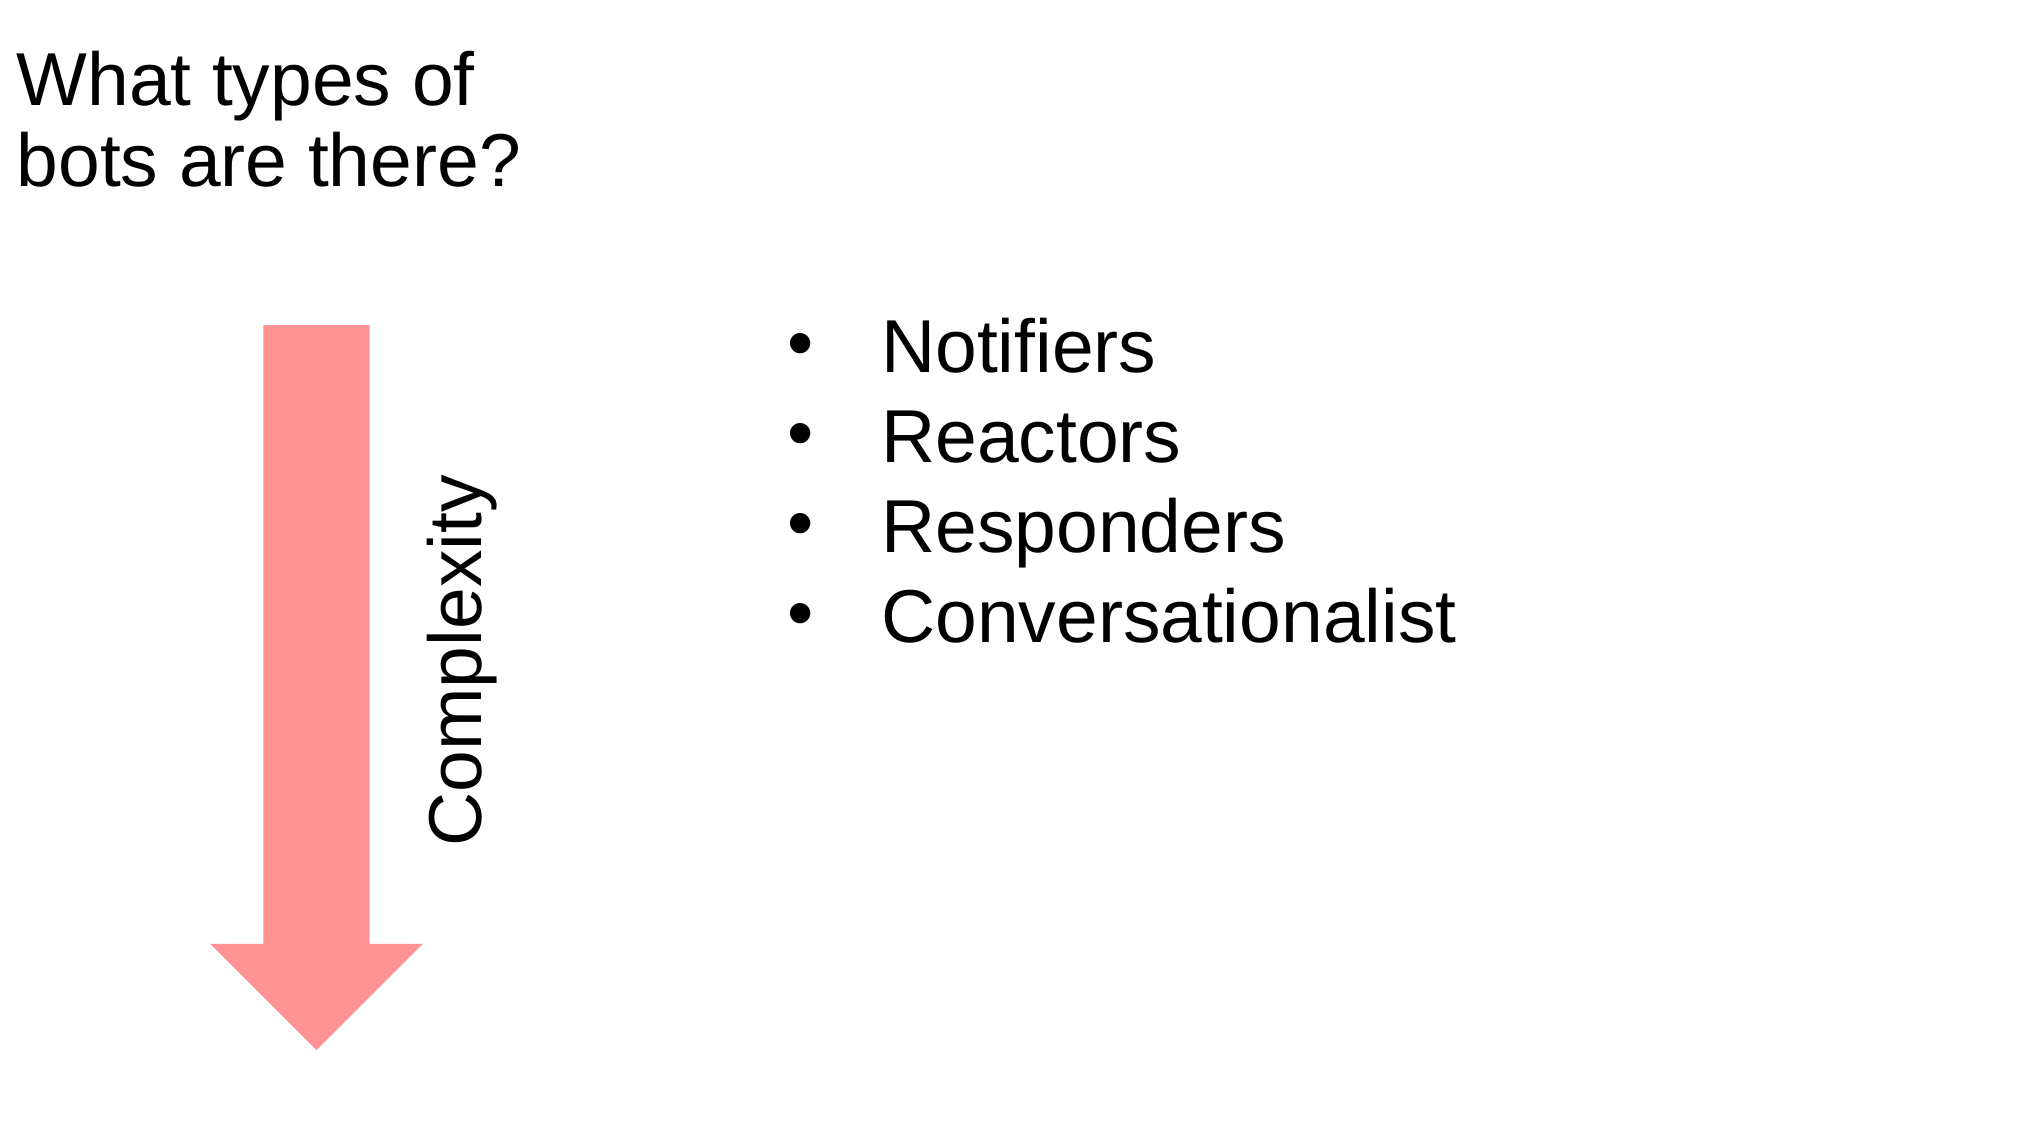

# What types of bots are there?
Notifiers
Reactors
Responders
Conversationalist

Complexity